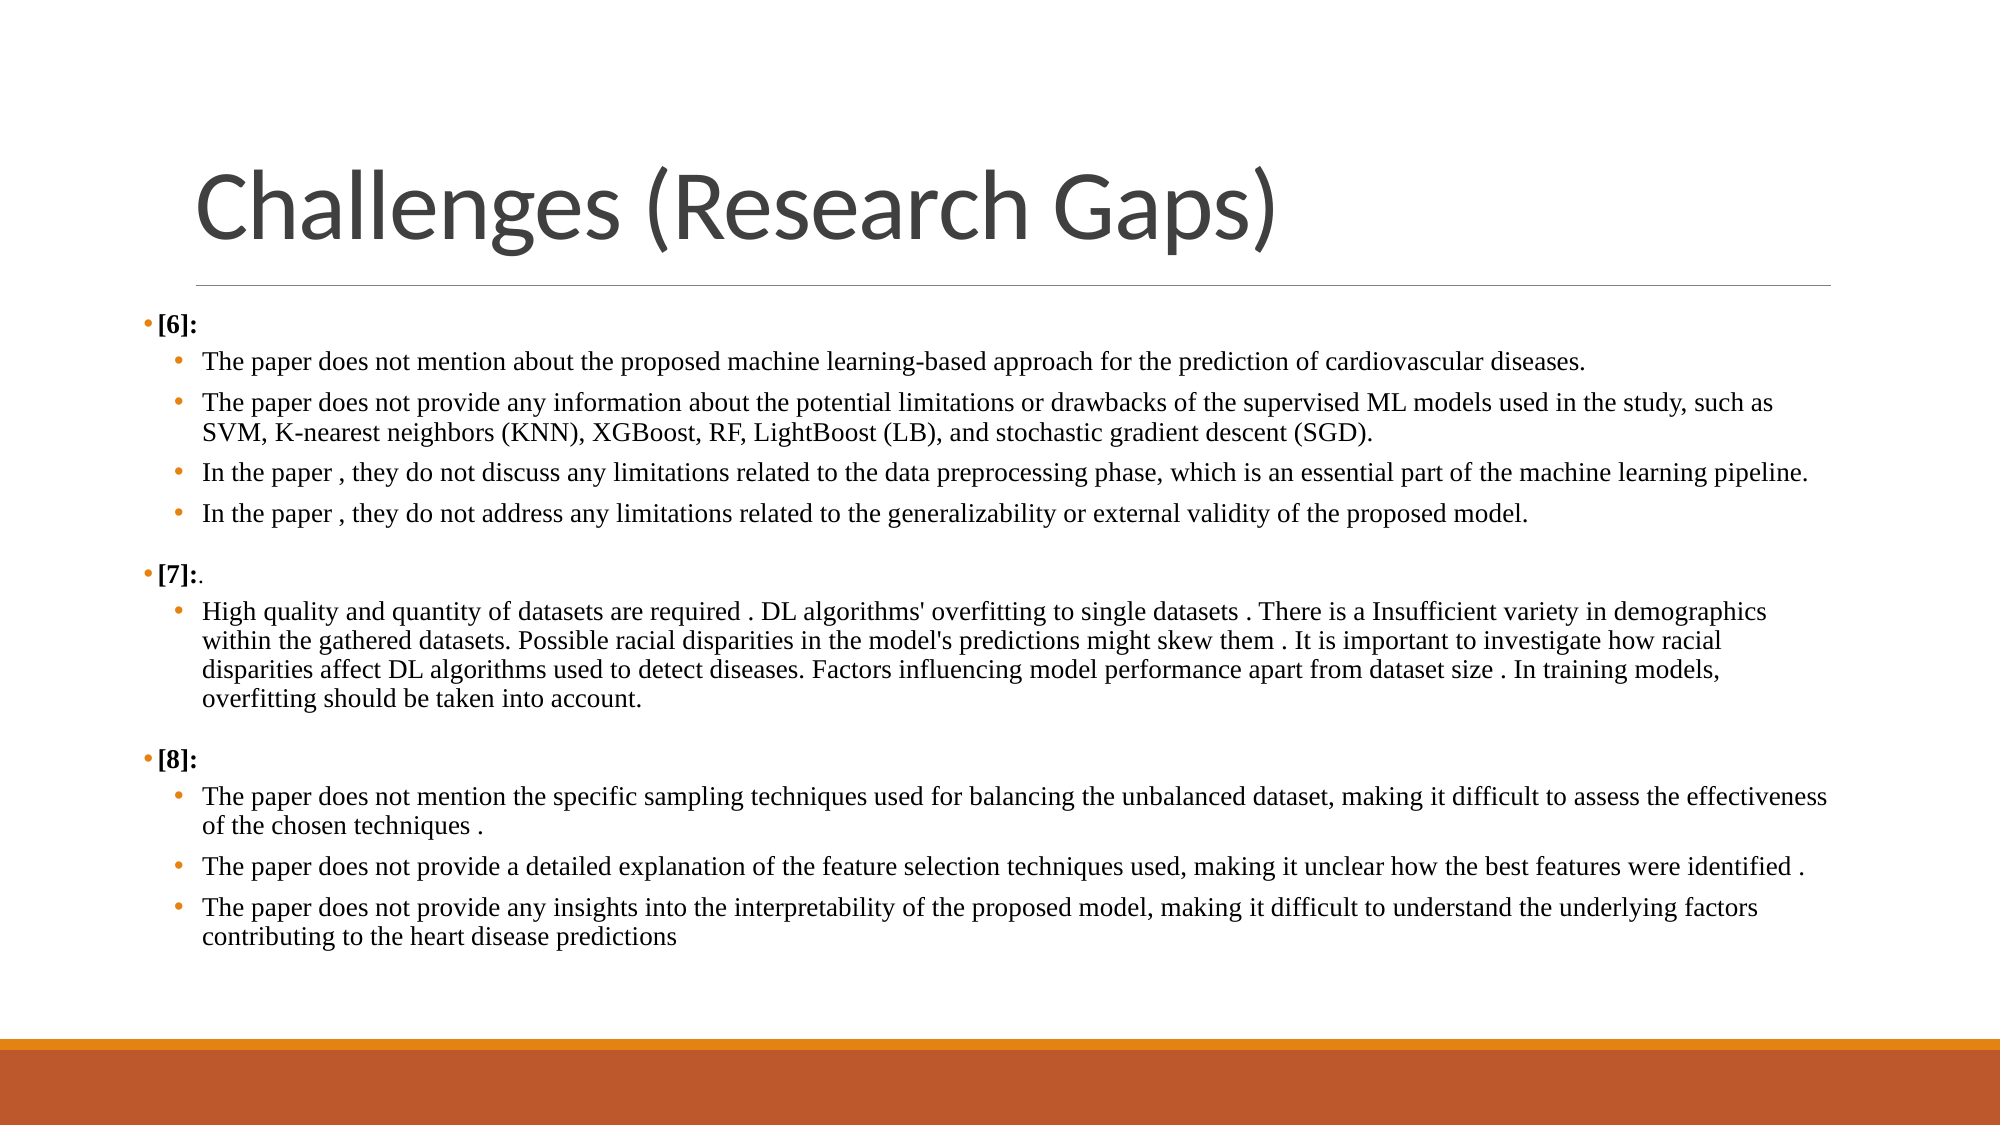

# Challenges (Research Gaps)
[6]:
The paper does not mention about the proposed machine learning-based approach for the prediction of cardiovascular diseases.
The paper does not provide any information about the potential limitations or drawbacks of the supervised ML models used in the study, such as SVM, K-nearest neighbors (KNN), XGBoost, RF, LightBoost (LB), and stochastic gradient descent (SGD).
In the paper , they do not discuss any limitations related to the data preprocessing phase, which is an essential part of the machine learning pipeline.
In the paper , they do not address any limitations related to the generalizability or external validity of the proposed model.
[7]:.
High quality and quantity of datasets are required . DL algorithms' overfitting to single datasets . There is a Insufficient variety in demographics within the gathered datasets. Possible racial disparities in the model's predictions might skew them . It is important to investigate how racial disparities affect DL algorithms used to detect diseases. Factors influencing model performance apart from dataset size . In training models, overfitting should be taken into account.
[8]:
The paper does not mention the specific sampling techniques used for balancing the unbalanced dataset, making it difficult to assess the effectiveness of the chosen techniques .
The paper does not provide a detailed explanation of the feature selection techniques used, making it unclear how the best features were identified .
The paper does not provide any insights into the interpretability of the proposed model, making it difficult to understand the underlying factors contributing to the heart disease predictions